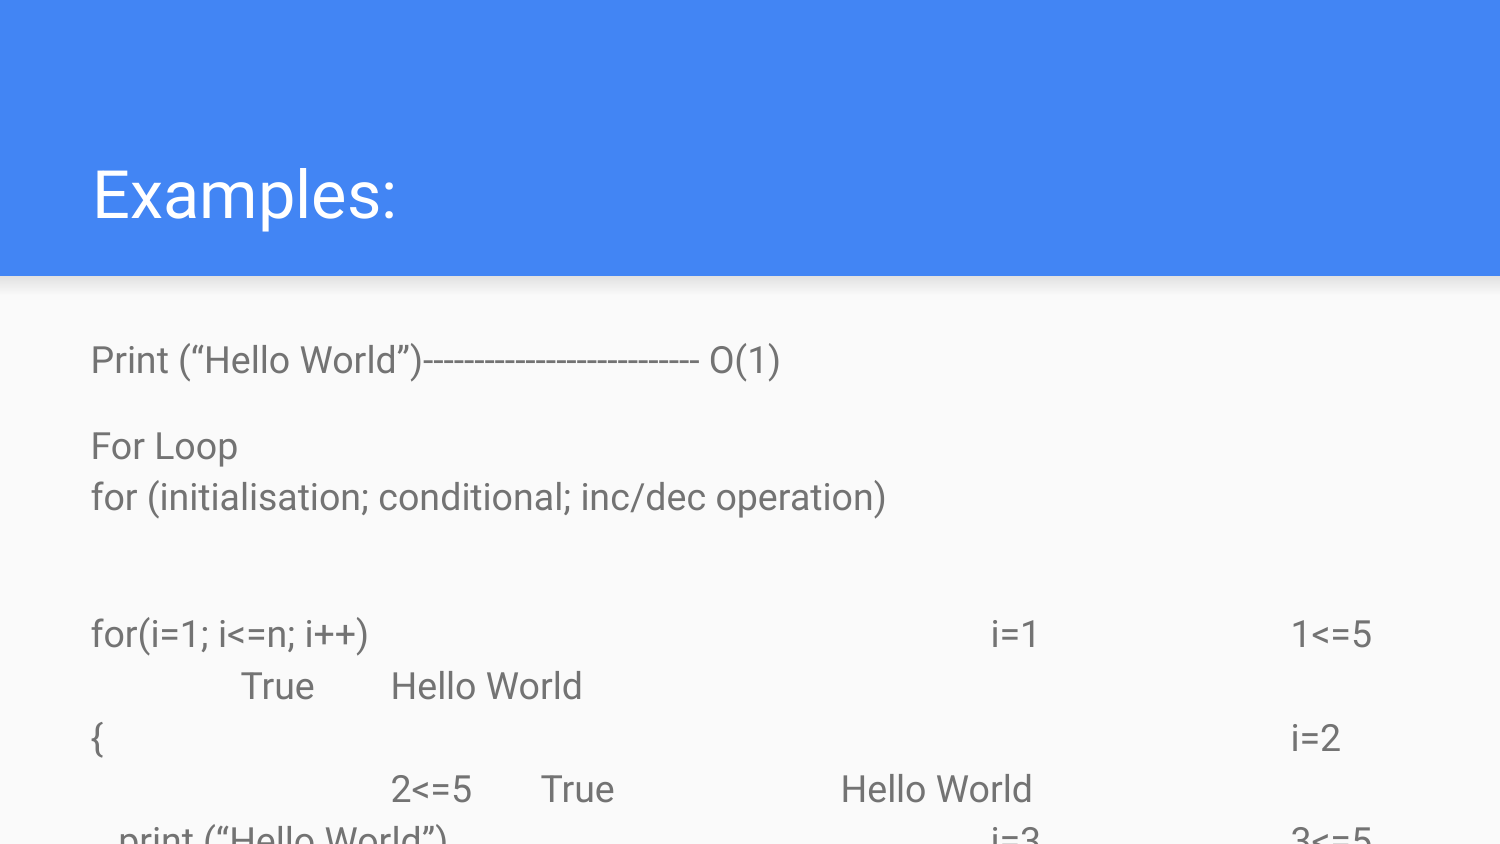

# Examples:
Print (“Hello World”)--------------------------- O(1)
For Loop
for (initialisation; conditional; inc/dec operation)

for(i=1; i<=n; i++)					i=1		1<=5	True 	Hello World
{ 								i=2		2<=5	True		Hello World
   print (“Hello World”)				i=3		3<=5	True		Hello World
}								i=4		4<=5	True		Hello World
O(n)								i=5		5<=5	True		Hello World
								i=6		6<=5	Flase